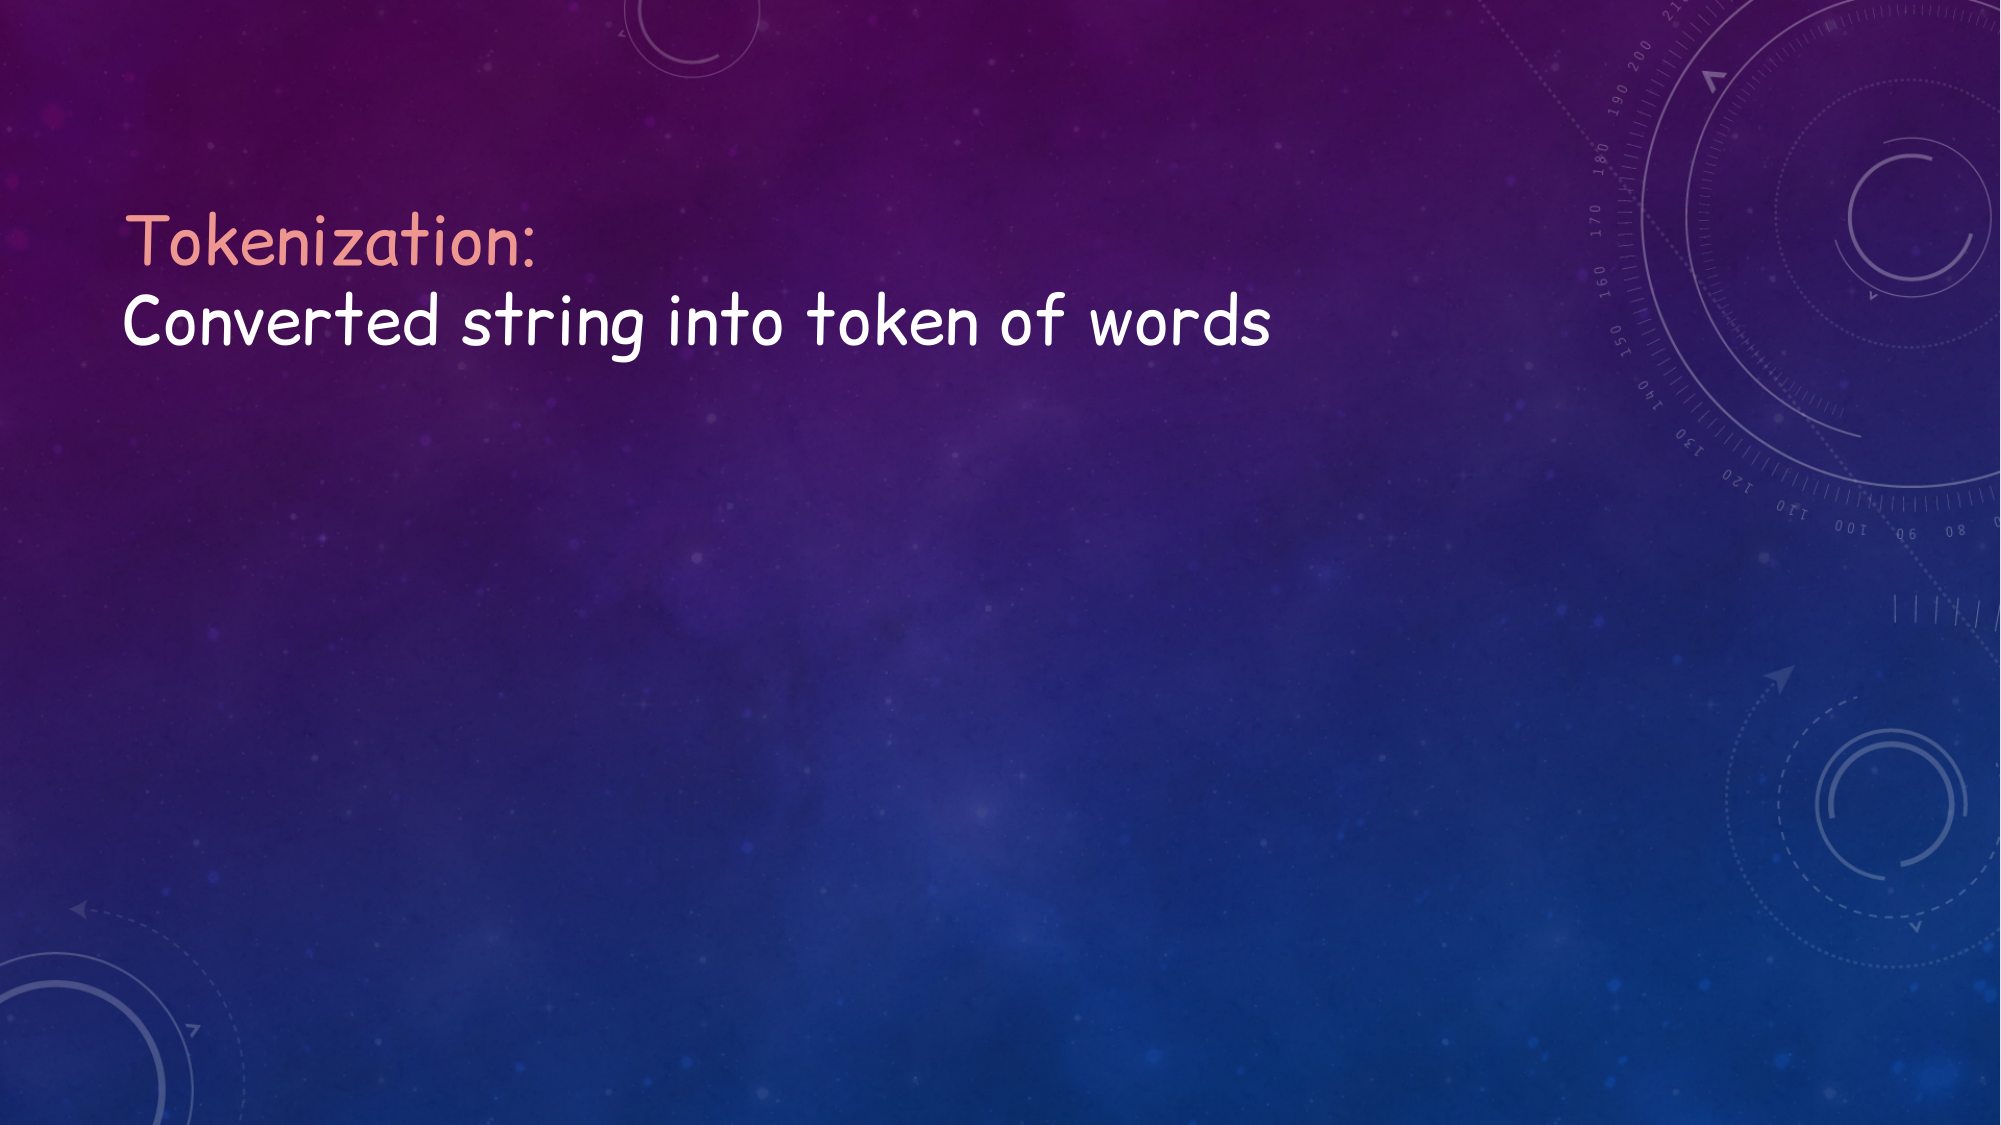

Tokenization:
Converted string into token of words